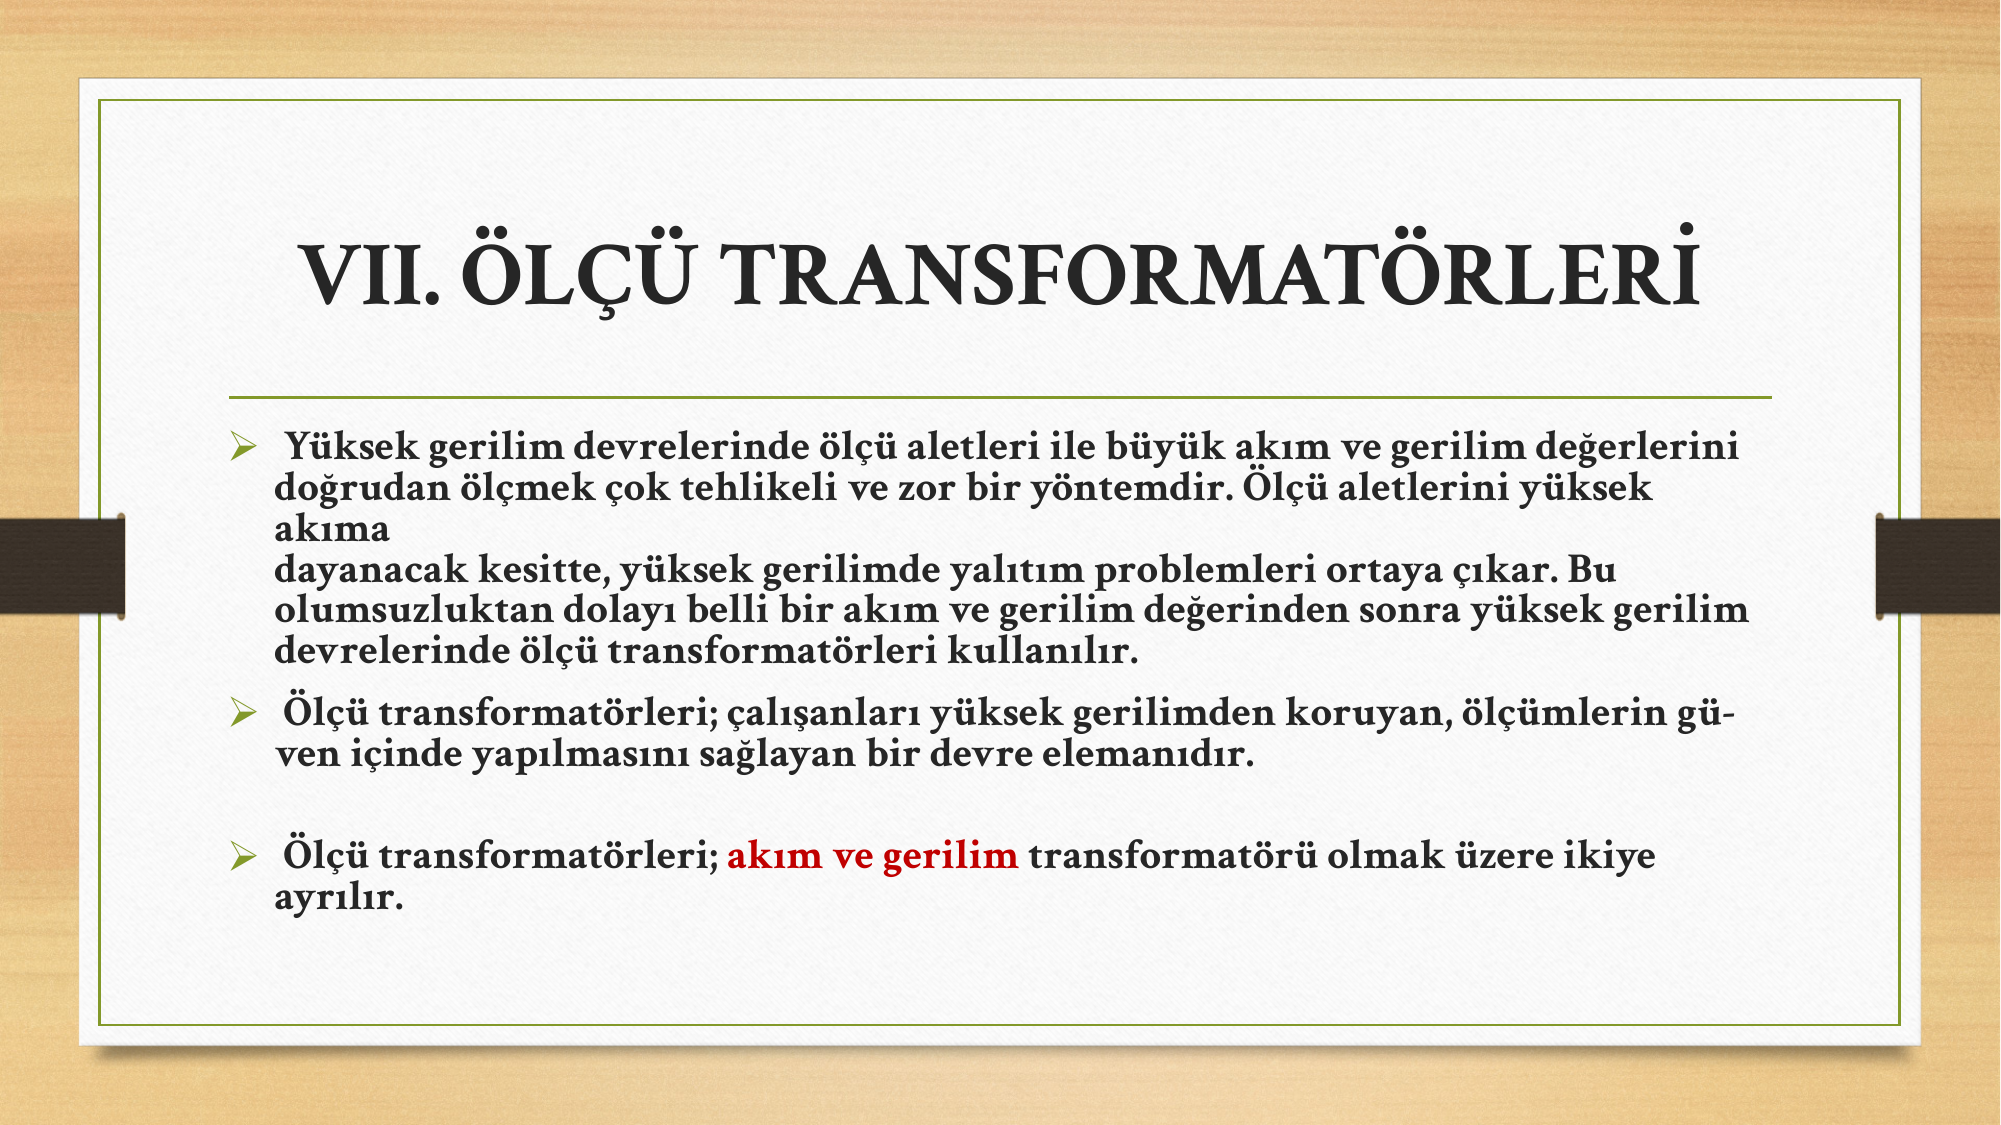

# VII. ÖLÇÜ TRANSFORMATÖRLERİ
 Yüksek gerilim devrelerinde ölçü aletleri ile büyük akım ve gerilim değerlerini
doğrudan ölçmek çok tehlikeli ve zor bir yöntemdir. Ölçü aletlerini yüksek akıma
dayanacak kesitte, yüksek gerilimde yalıtım problemleri ortaya çıkar. Bu olumsuzluktan dolayı belli bir akım ve gerilim değerinden sonra yüksek gerilim devrelerinde ölçü transformatörleri kullanılır.
 Ölçü transformatörleri; çalışanları yüksek gerilimden koruyan, ölçümlerin gü-
ven içinde yapılmasını sağlayan bir devre elemanıdır.
 Ölçü transformatörleri; akım ve gerilim transformatörü olmak üzere ikiye ayrılır.